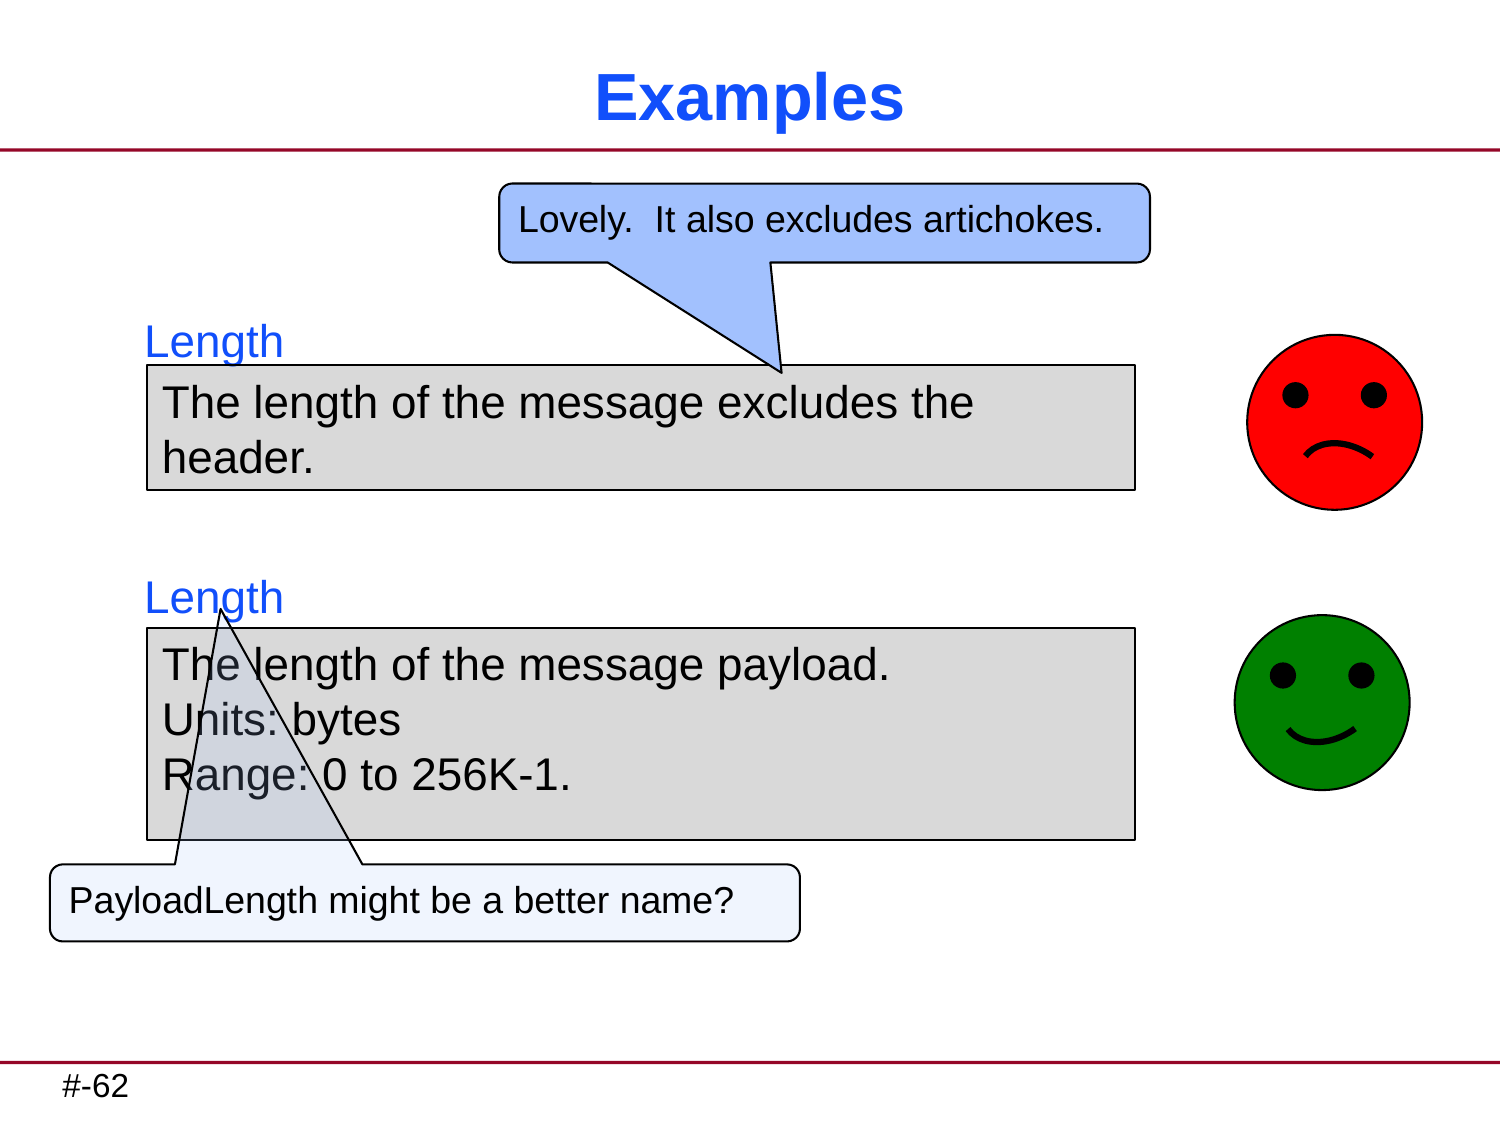

# Examples

Length

Length

Lovely.  It also excludes artichokes.

The length of the message excludes the header.

The length of the message payload.
Units: bytes
Range: 0 to 256K-1.
PayloadLength might be a better name?